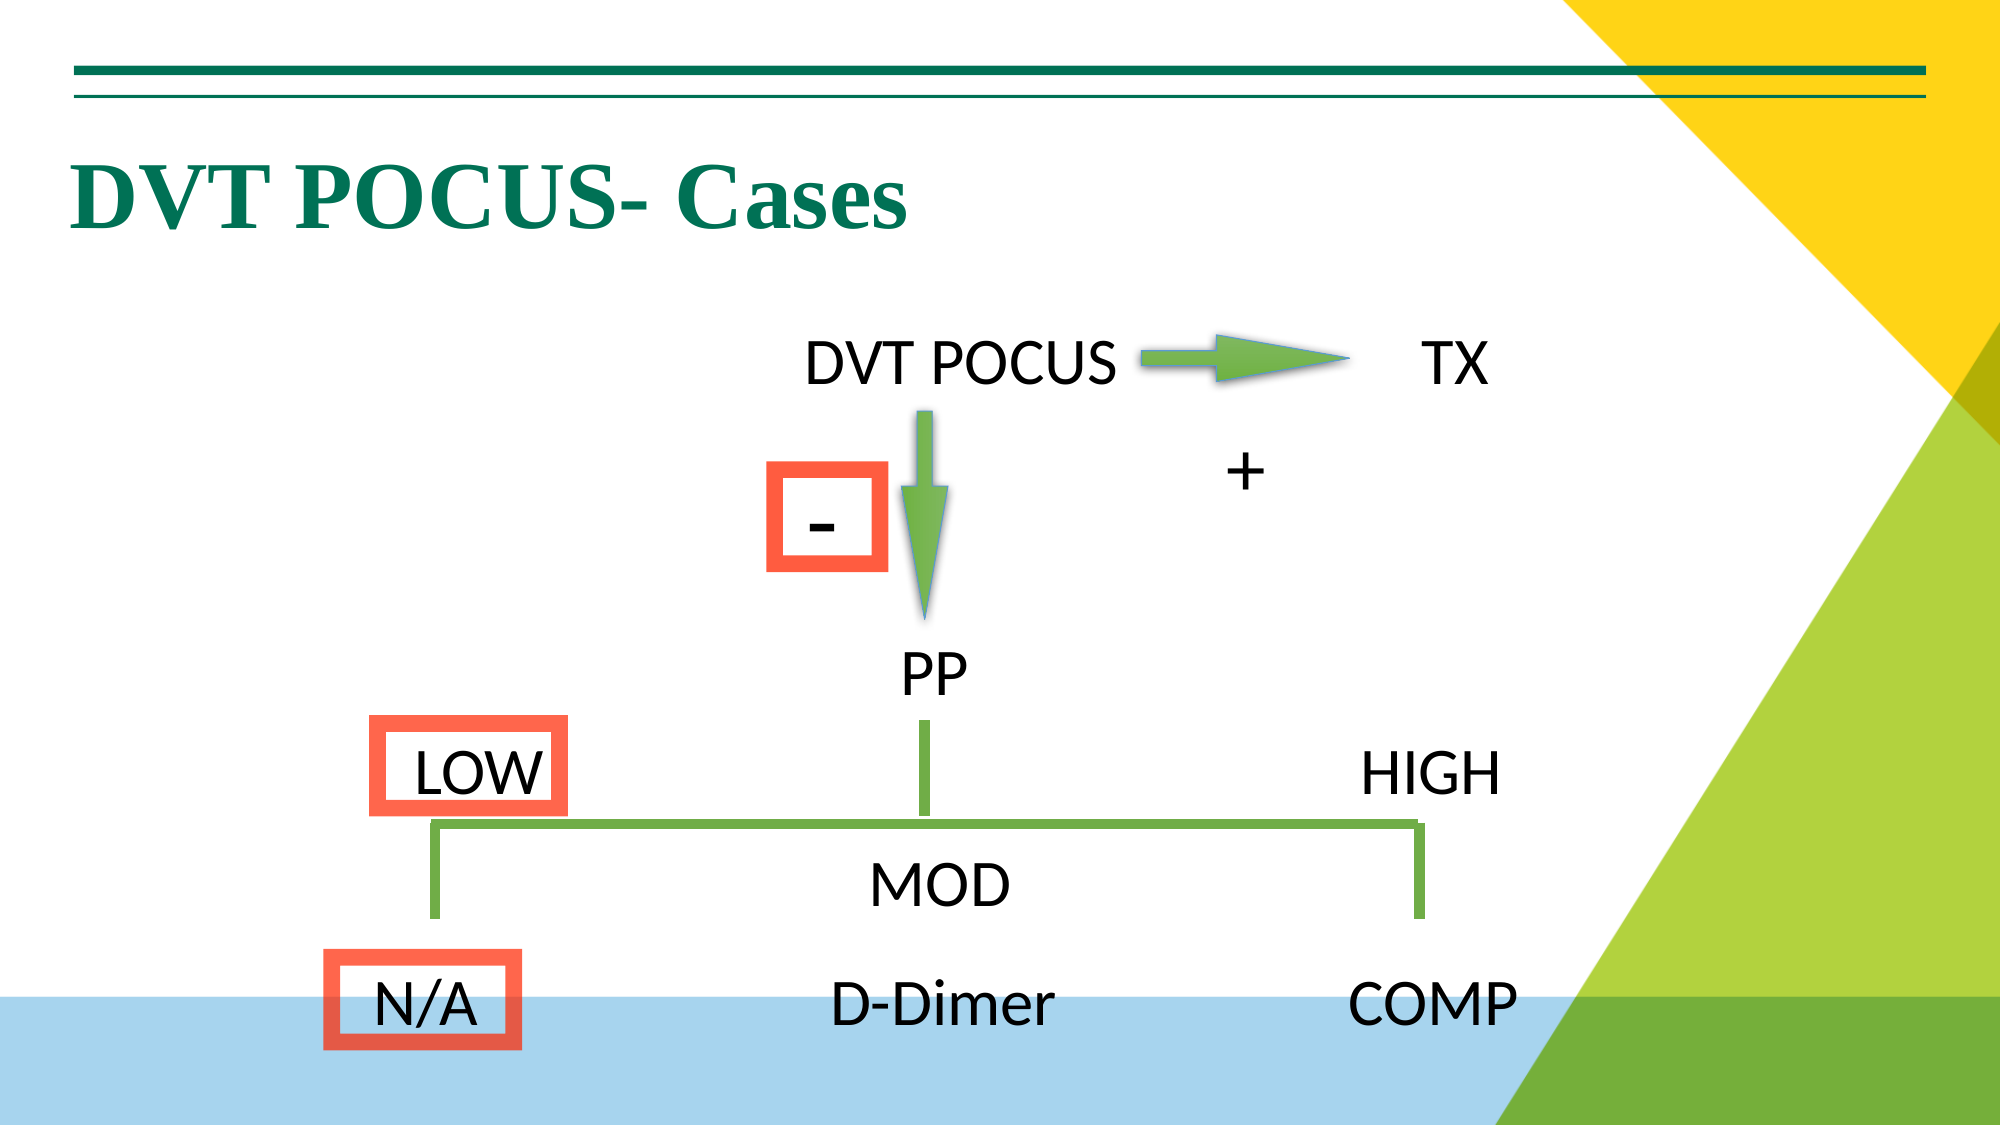

# DVT POCUS- Cases
DVT POCUS
TX

+
-

PP
LOW

HIGH

MOD
N/A
D-Dimer
COMP